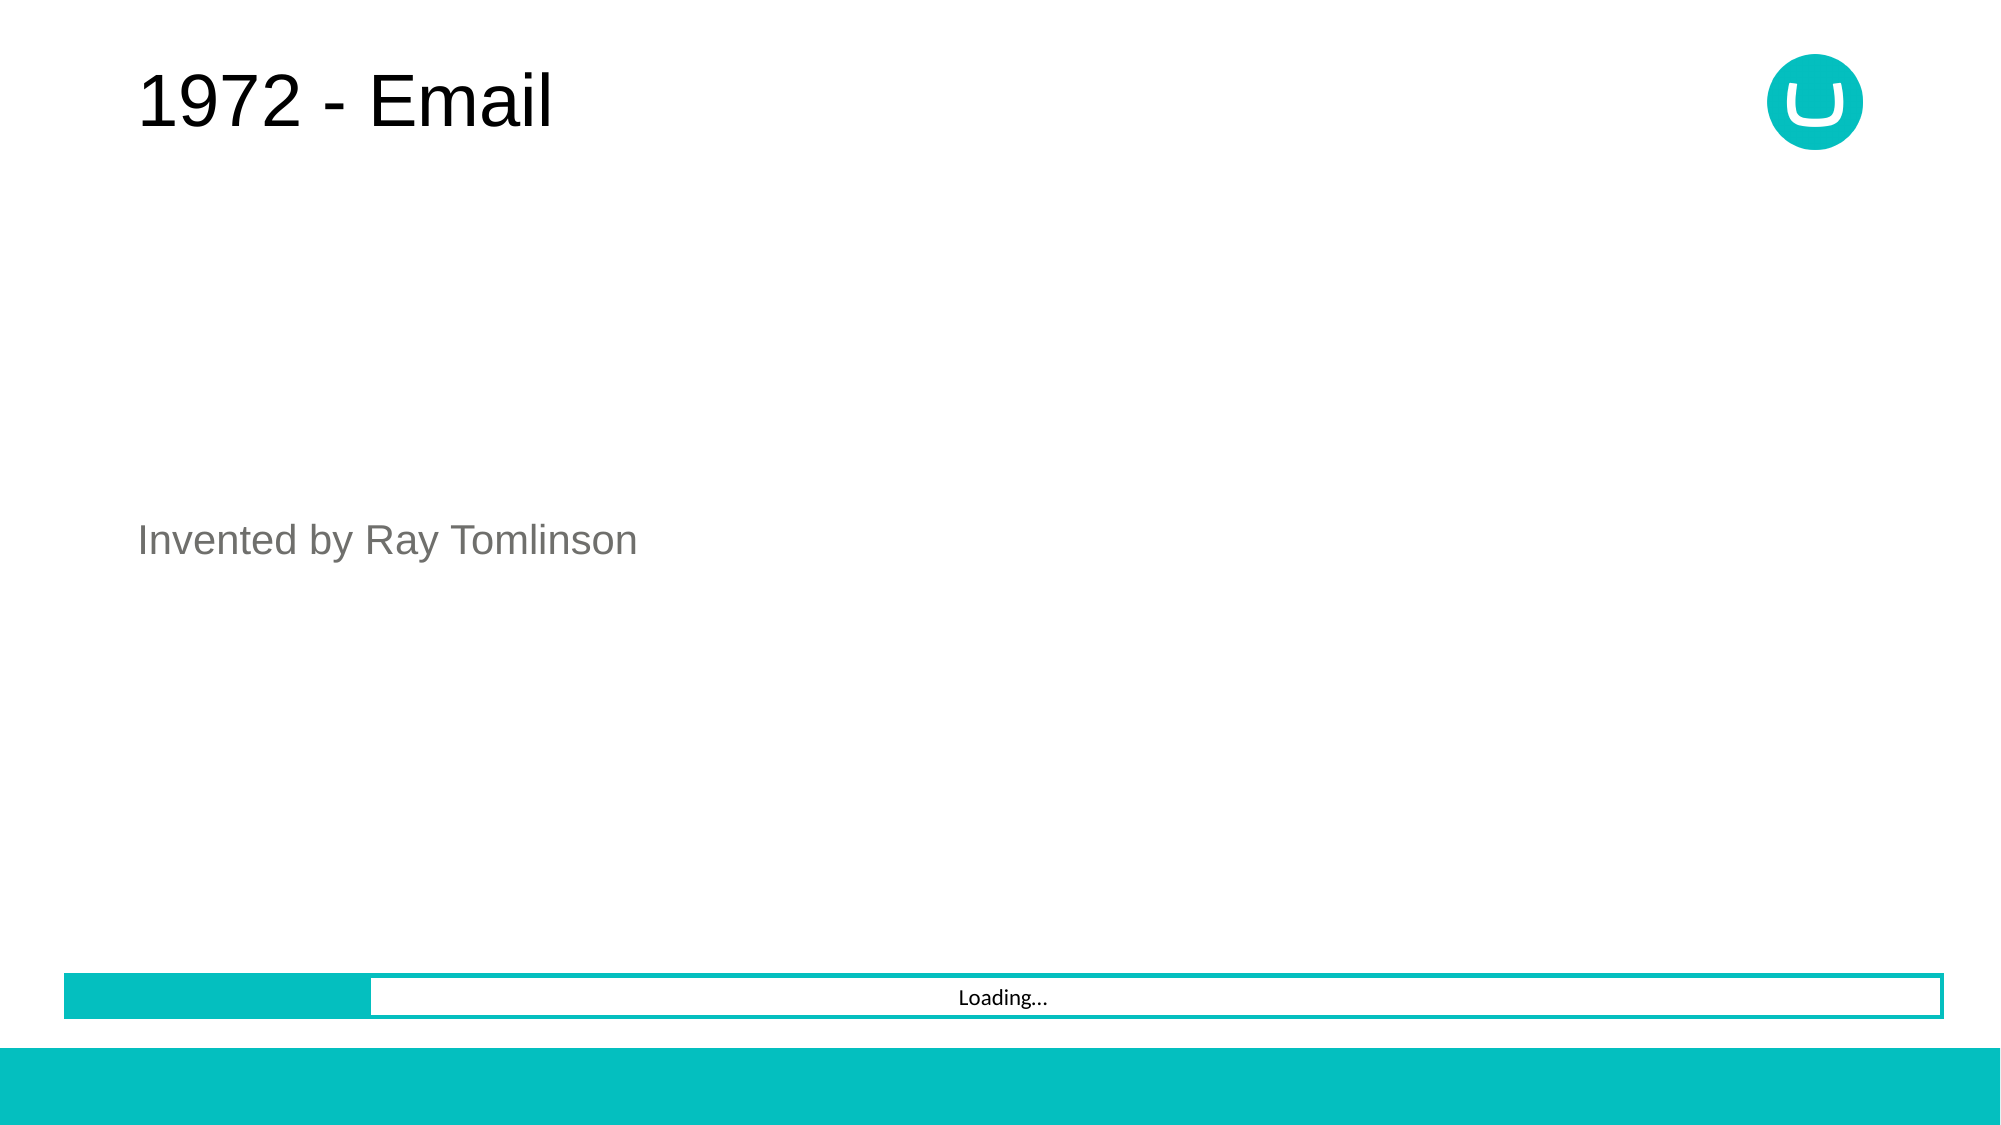

# 1972 - Email
Invented by Ray Tomlinson

Loading…